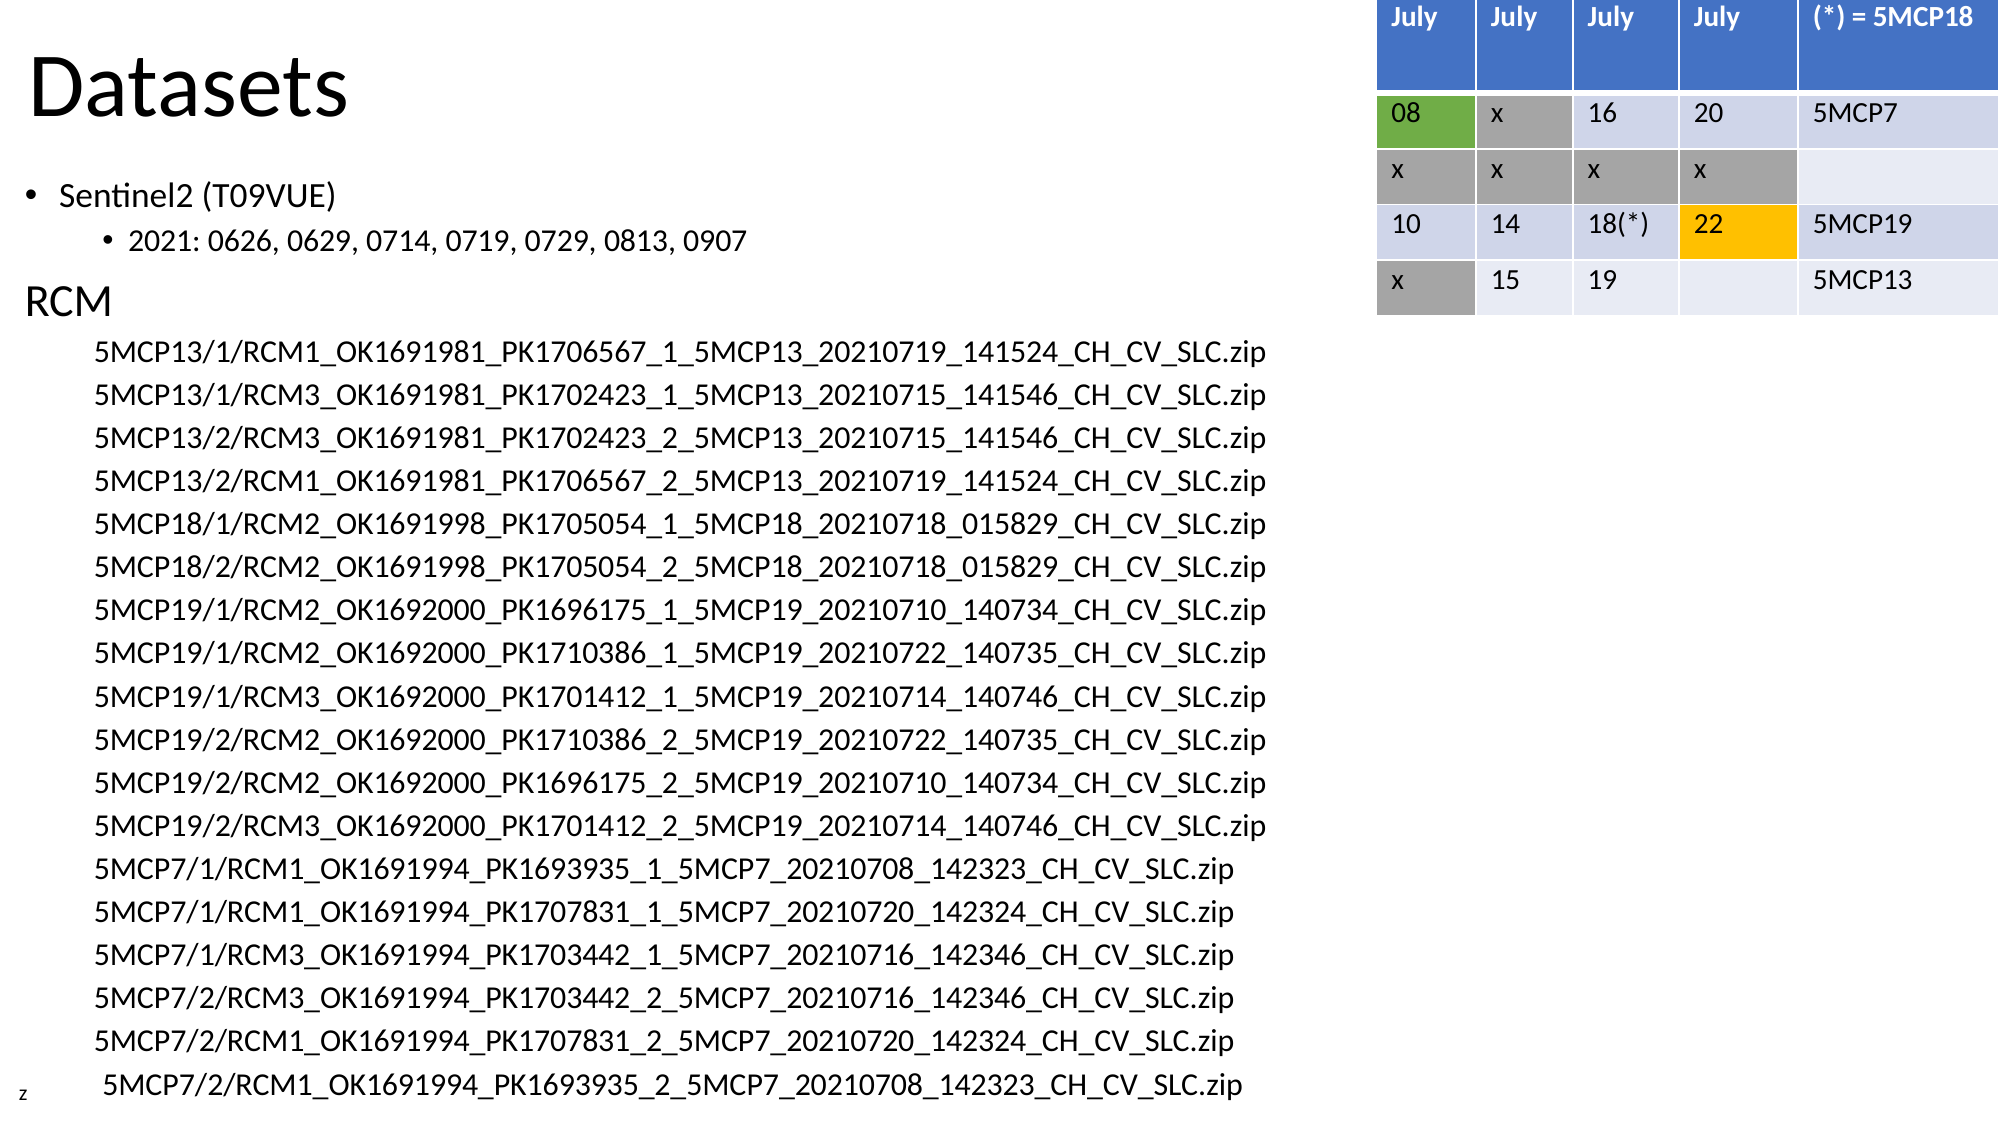

# Datasets
| July | July | July | July | (\*) = 5MCP18 |
| --- | --- | --- | --- | --- |
| 08 | x | 16 | 20 | 5MCP7 |
| x | x | x | x |  |
| 10 | 14 | 18(\*) | 22 | 5MCP19 |
| x | 15 | 19 |  | 5MCP13 |
Sentinel2 (T09VUE)
2021: 0626, 0629, 0714, 0719, 0729, 0813, 0907
RCM
5MCP13/1/RCM1_OK1691981_PK1706567_1_5MCP13_20210719_141524_CH_CV_SLC.zip
5MCP13/1/RCM3_OK1691981_PK1702423_1_5MCP13_20210715_141546_CH_CV_SLC.zip
5MCP13/2/RCM3_OK1691981_PK1702423_2_5MCP13_20210715_141546_CH_CV_SLC.zip
5MCP13/2/RCM1_OK1691981_PK1706567_2_5MCP13_20210719_141524_CH_CV_SLC.zip
5MCP18/1/RCM2_OK1691998_PK1705054_1_5MCP18_20210718_015829_CH_CV_SLC.zip
5MCP18/2/RCM2_OK1691998_PK1705054_2_5MCP18_20210718_015829_CH_CV_SLC.zip
5MCP19/1/RCM2_OK1692000_PK1696175_1_5MCP19_20210710_140734_CH_CV_SLC.zip
5MCP19/1/RCM2_OK1692000_PK1710386_1_5MCP19_20210722_140735_CH_CV_SLC.zip
5MCP19/1/RCM3_OK1692000_PK1701412_1_5MCP19_20210714_140746_CH_CV_SLC.zip
5MCP19/2/RCM2_OK1692000_PK1710386_2_5MCP19_20210722_140735_CH_CV_SLC.zip
5MCP19/2/RCM2_OK1692000_PK1696175_2_5MCP19_20210710_140734_CH_CV_SLC.zip
5MCP19/2/RCM3_OK1692000_PK1701412_2_5MCP19_20210714_140746_CH_CV_SLC.zip
5MCP7/1/RCM1_OK1691994_PK1693935_1_5MCP7_20210708_142323_CH_CV_SLC.zip
5MCP7/1/RCM1_OK1691994_PK1707831_1_5MCP7_20210720_142324_CH_CV_SLC.zip
5MCP7/1/RCM3_OK1691994_PK1703442_1_5MCP7_20210716_142346_CH_CV_SLC.zip
5MCP7/2/RCM3_OK1691994_PK1703442_2_5MCP7_20210716_142346_CH_CV_SLC.zip
5MCP7/2/RCM1_OK1691994_PK1707831_2_5MCP7_20210720_142324_CH_CV_SLC.zip
5MCP7/2/RCM1_OK1691994_PK1693935_2_5MCP7_20210708_142323_CH_CV_SLC.zip
z